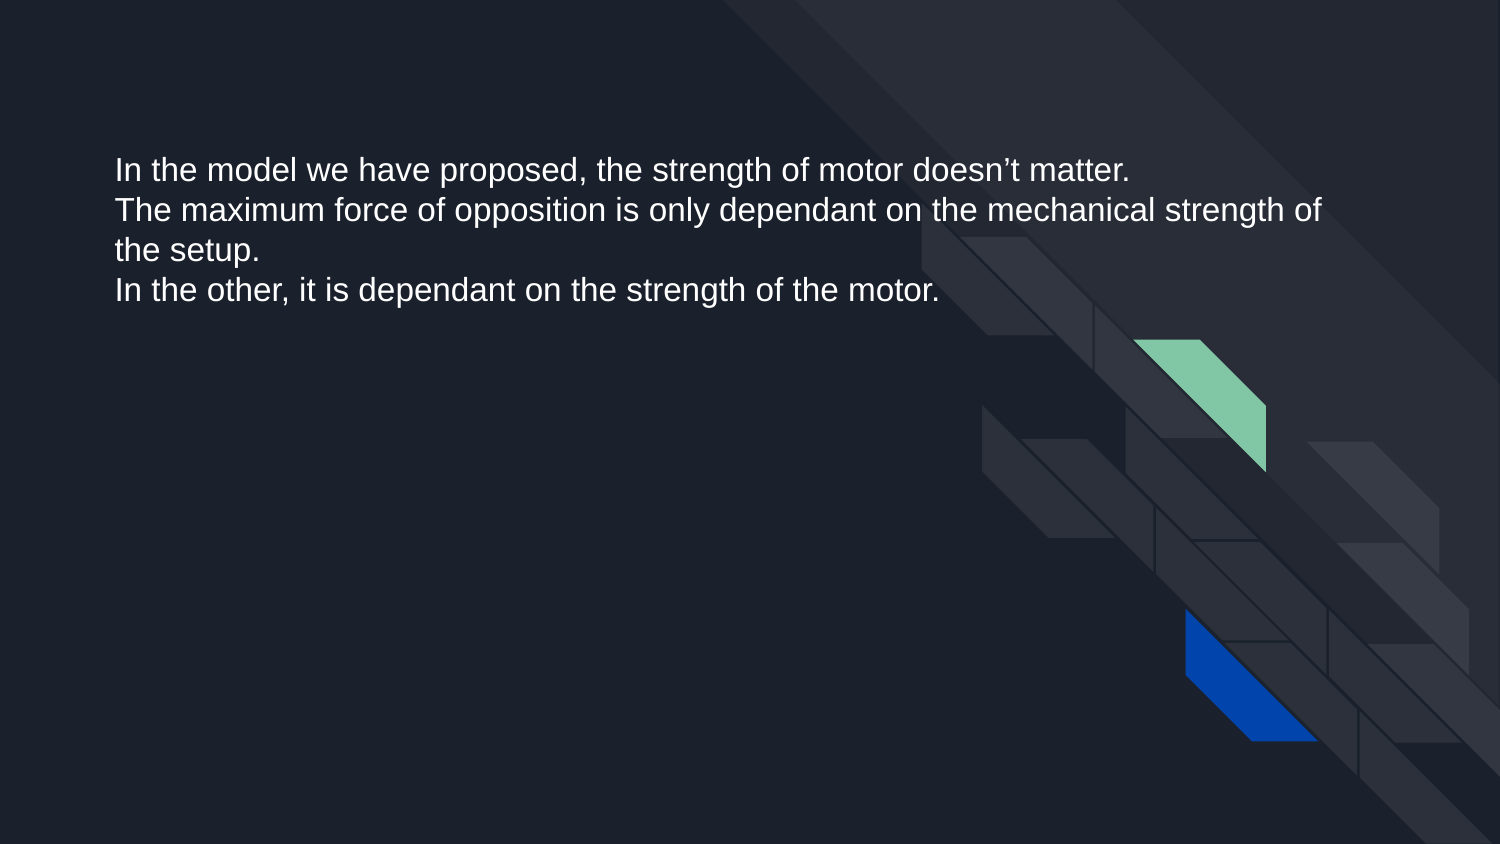

In the model we have proposed, the strength of motor doesn’t matter.
The maximum force of opposition is only dependant on the mechanical strength of the setup.
In the other, it is dependant on the strength of the motor.